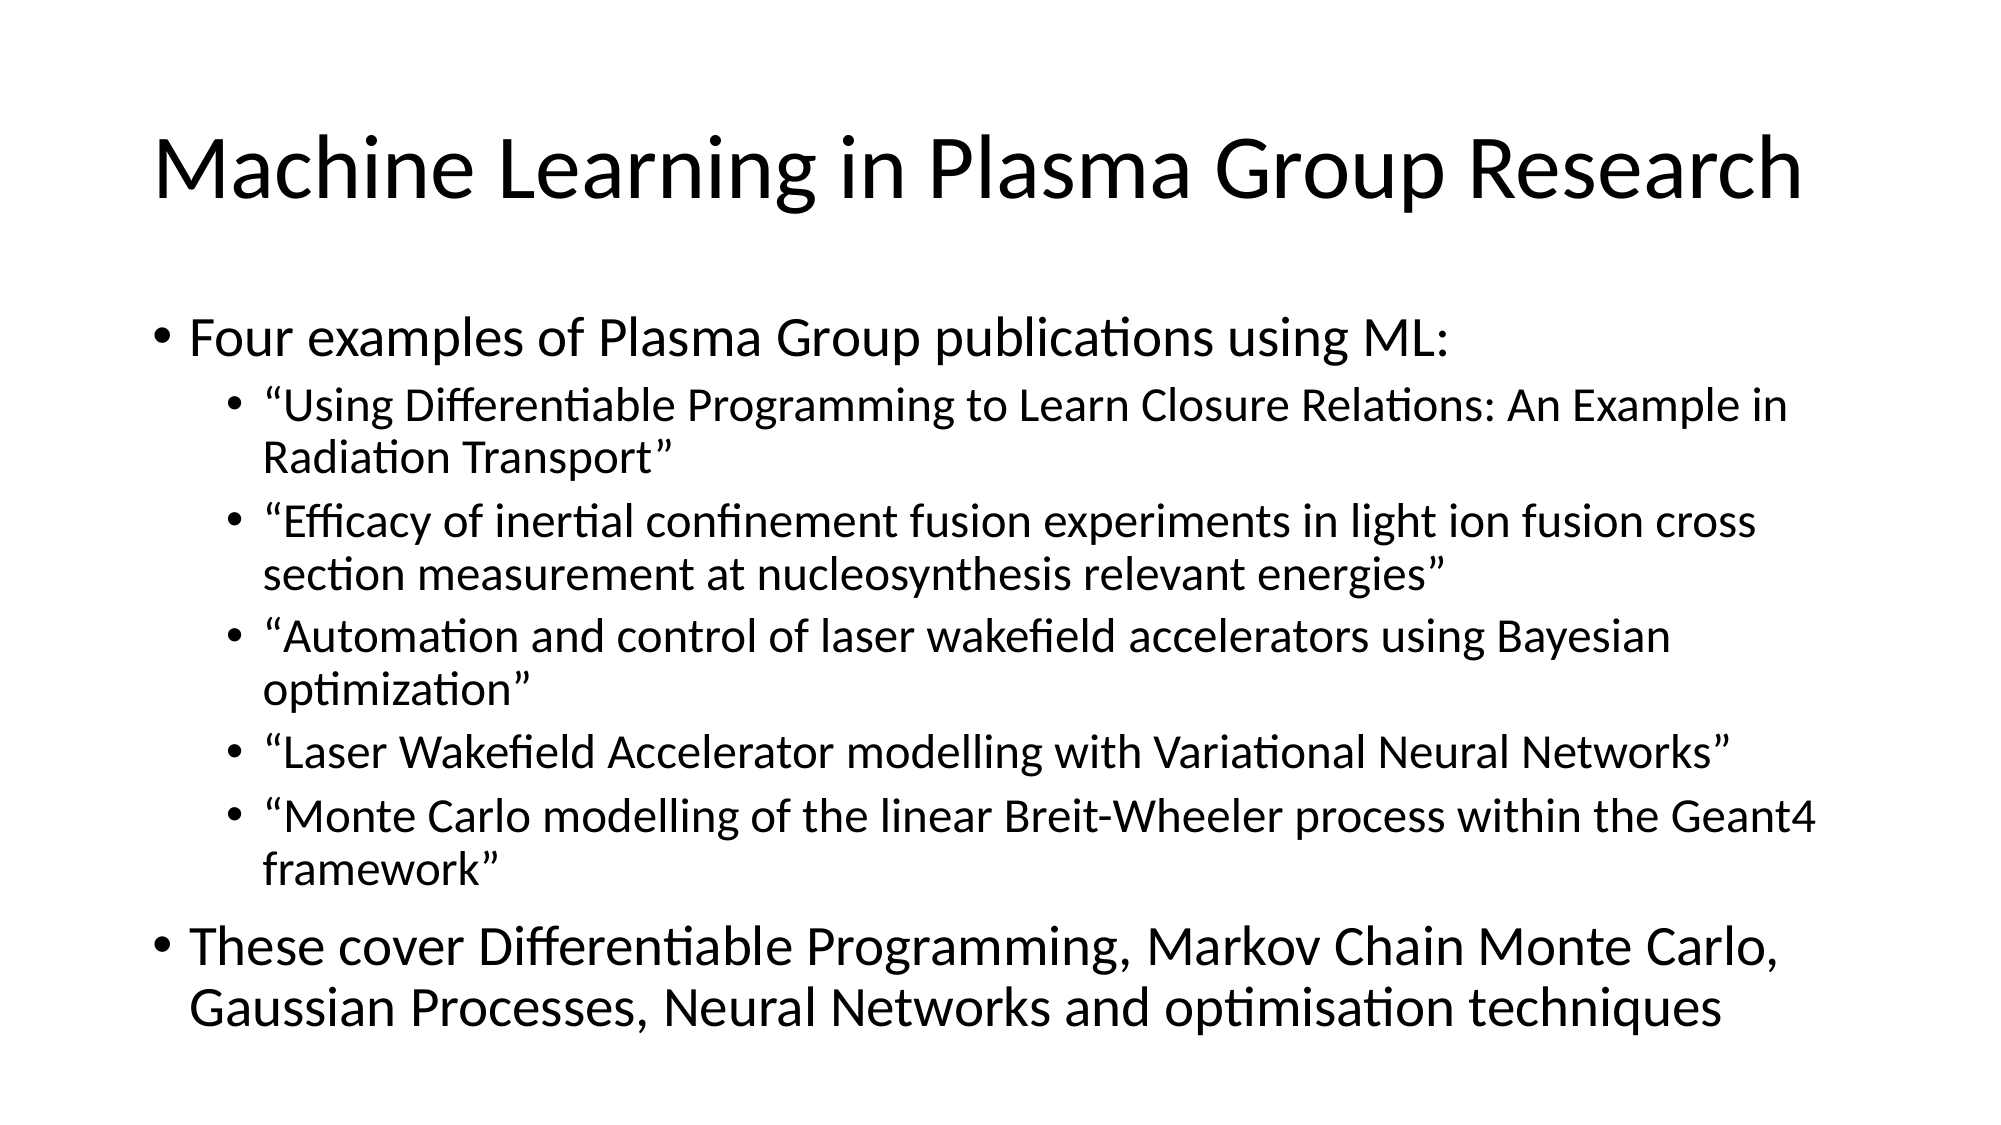

# Machine Learning in Plasma Group Research
Four examples of Plasma Group publications using ML:
“Using Differentiable Programming to Learn Closure Relations: An Example in Radiation Transport”
“Efficacy of inertial confinement fusion experiments in light ion fusion cross section measurement at nucleosynthesis relevant energies”
“Automation and control of laser wakefield accelerators using Bayesian optimization”
“Laser Wakefield Accelerator modelling with Variational Neural Networks”
“Monte Carlo modelling of the linear Breit-Wheeler process within the Geant4 framework”
These cover Differentiable Programming, Markov Chain Monte Carlo, Gaussian Processes, Neural Networks and optimisation techniques